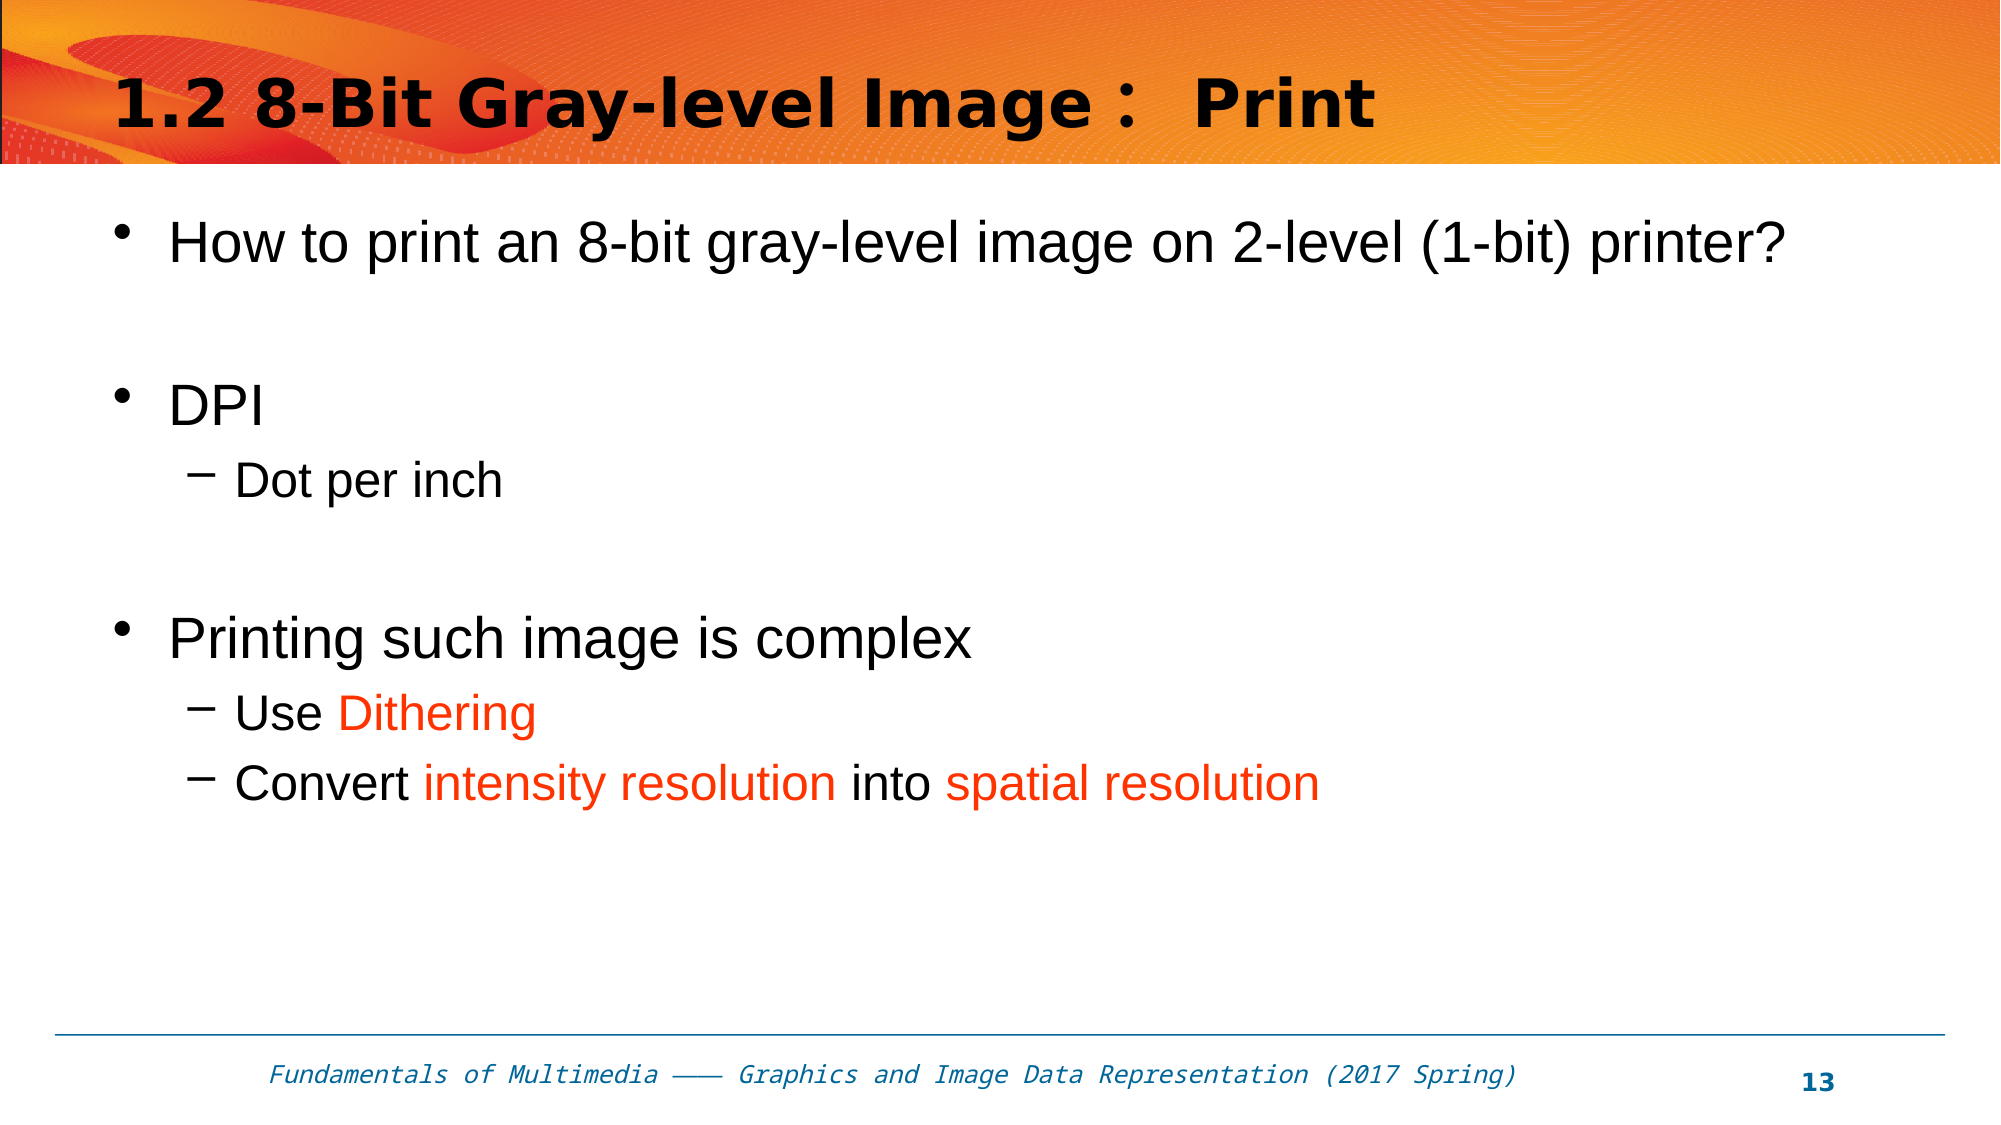

# 1.2 8-Bit Gray-level Image：Print
How to print an 8-bit gray-level image on 2-level (1-bit) printer?

DPI
Dot per inch

Printing such image is complex
Use Dithering
Convert intensity resolution into spatial resolution

Fundamentals of Multimedia —— Graphics and Image Data Representation (2017 Spring)